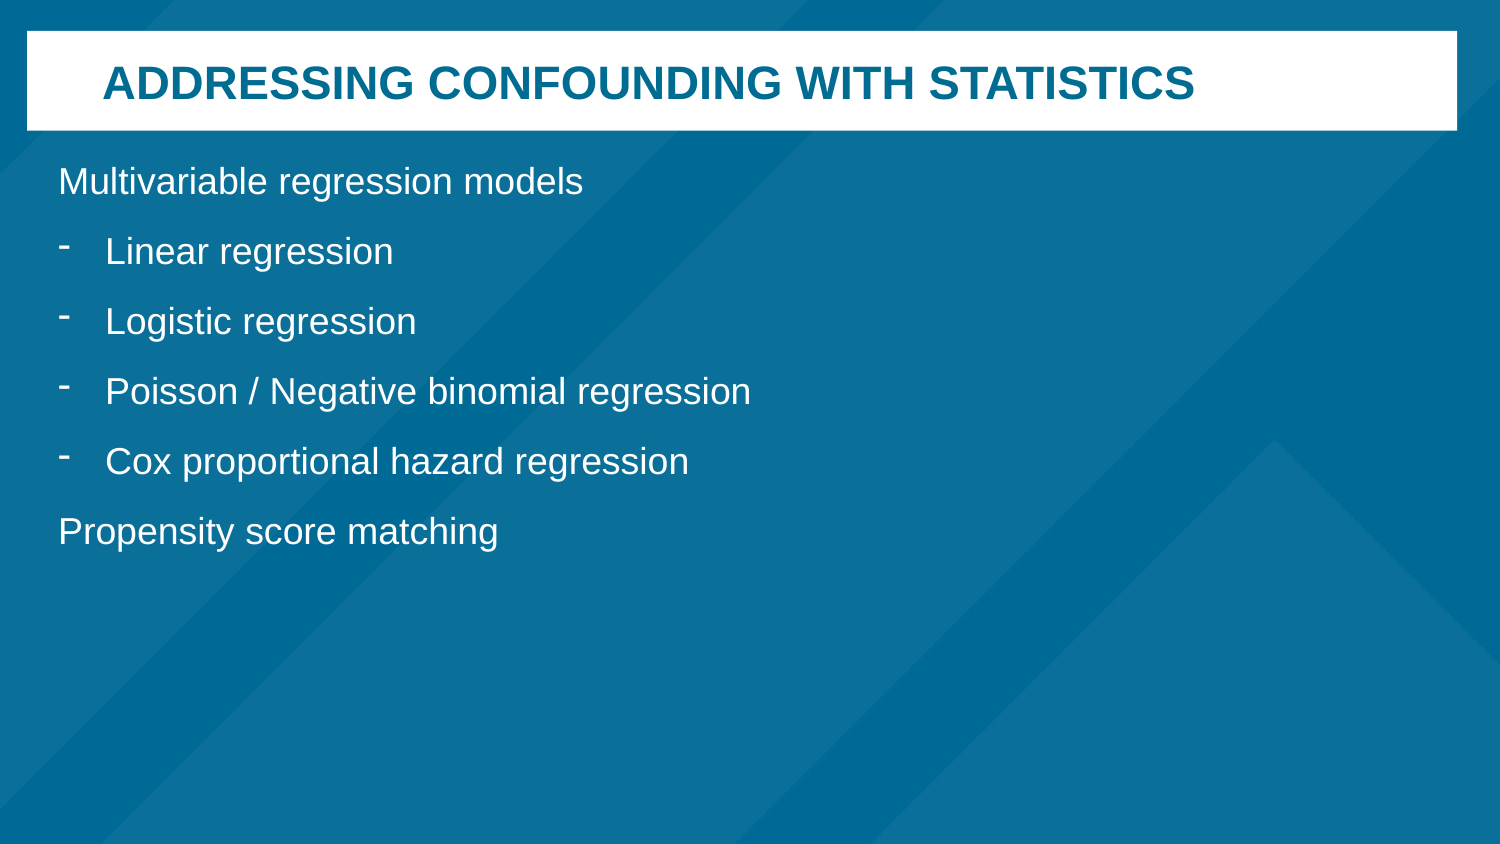

# Addressing confounding with statistics
Multivariable regression models
Linear regression
Logistic regression
Poisson / Negative binomial regression
Cox proportional hazard regression
Propensity score matching